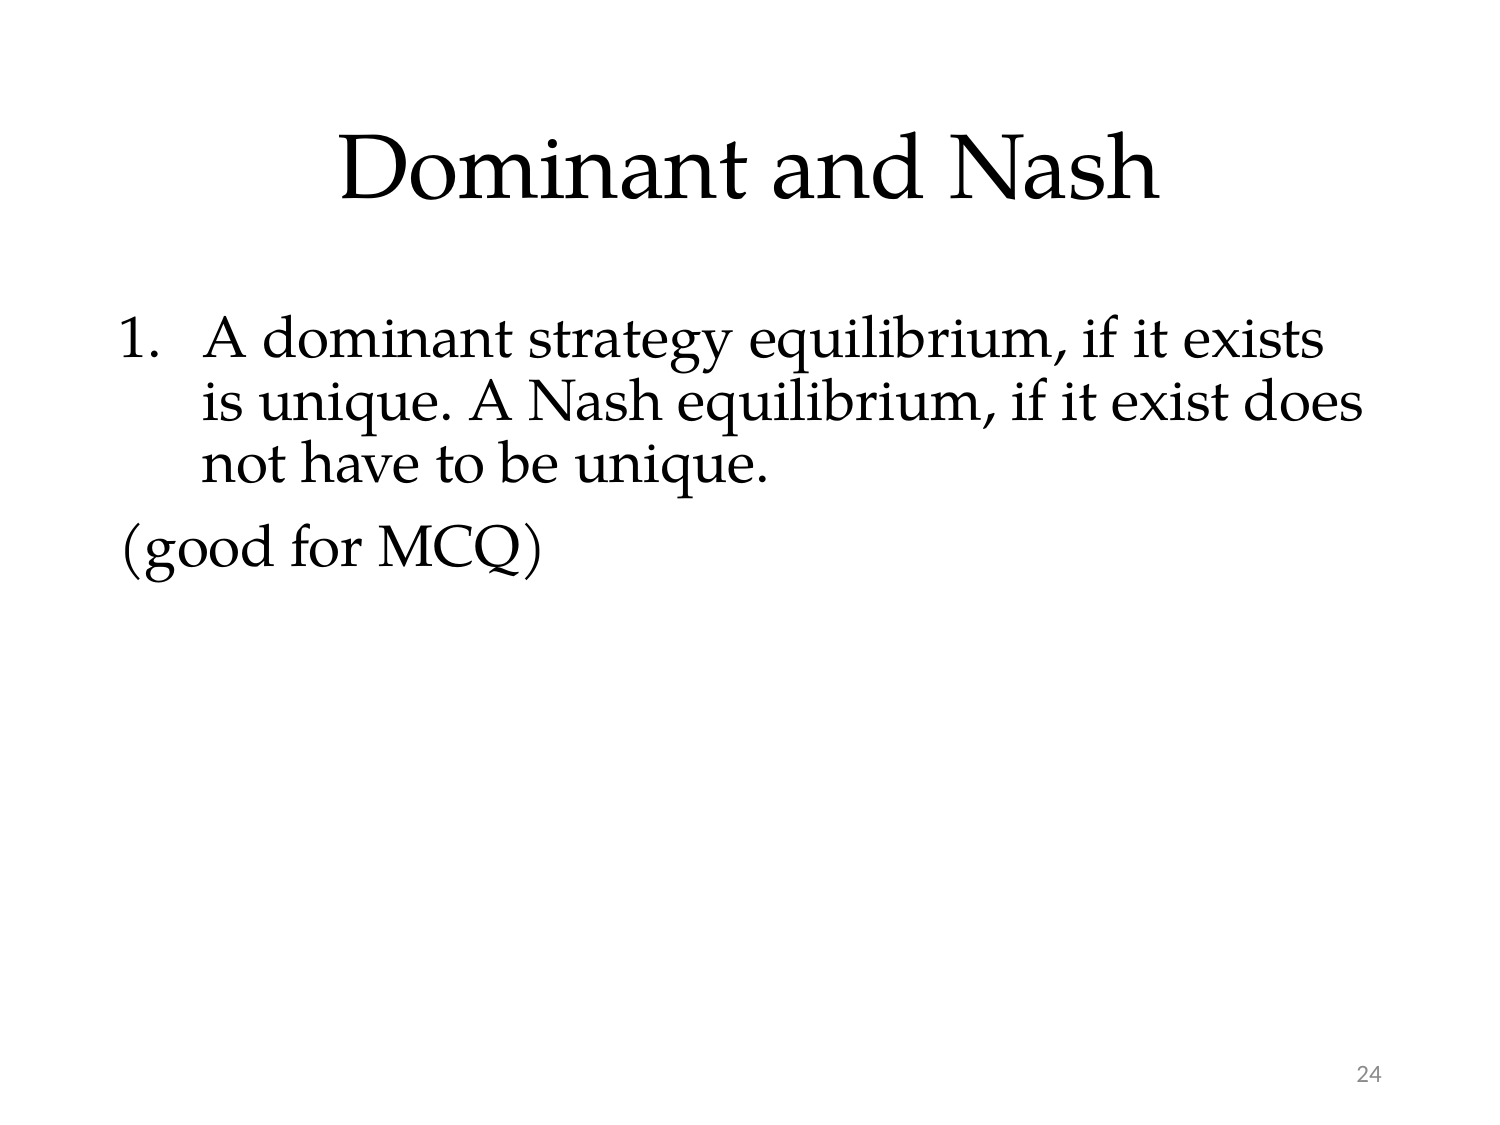

# Dominant and Nash
A dominant strategy equilibrium, if it exists is unique. A Nash equilibrium, if it exist does not have to be unique.
(good for MCQ)
24